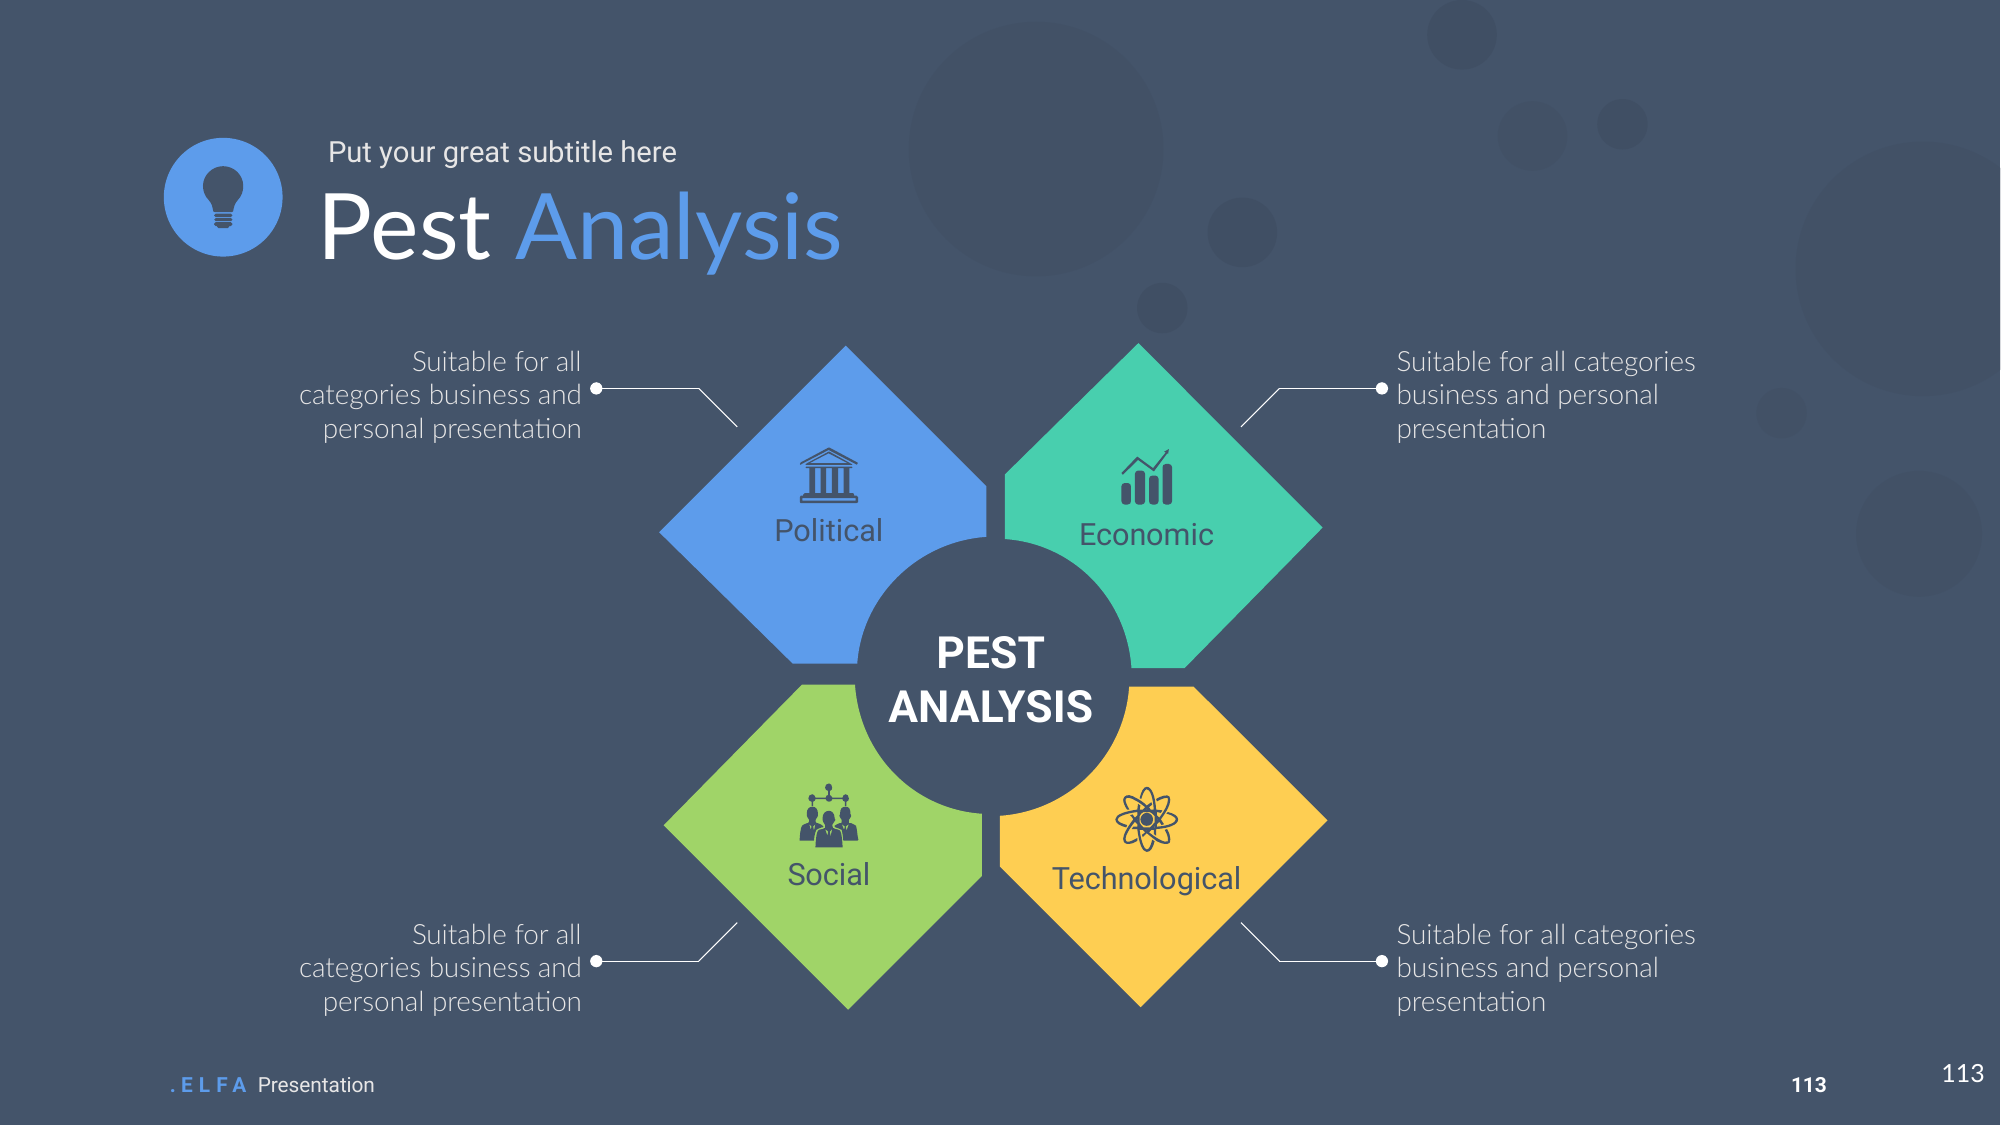

Put your great subtitle here

Pest Analysis

Suitable for all categories business and personal presentation
Suitable for all categories business and personal presentation

Political
Economic
PEST
ANALYSIS

Social
Technological
Suitable for all categories business and personal presentation
Suitable for all categories business and personal presentation
113